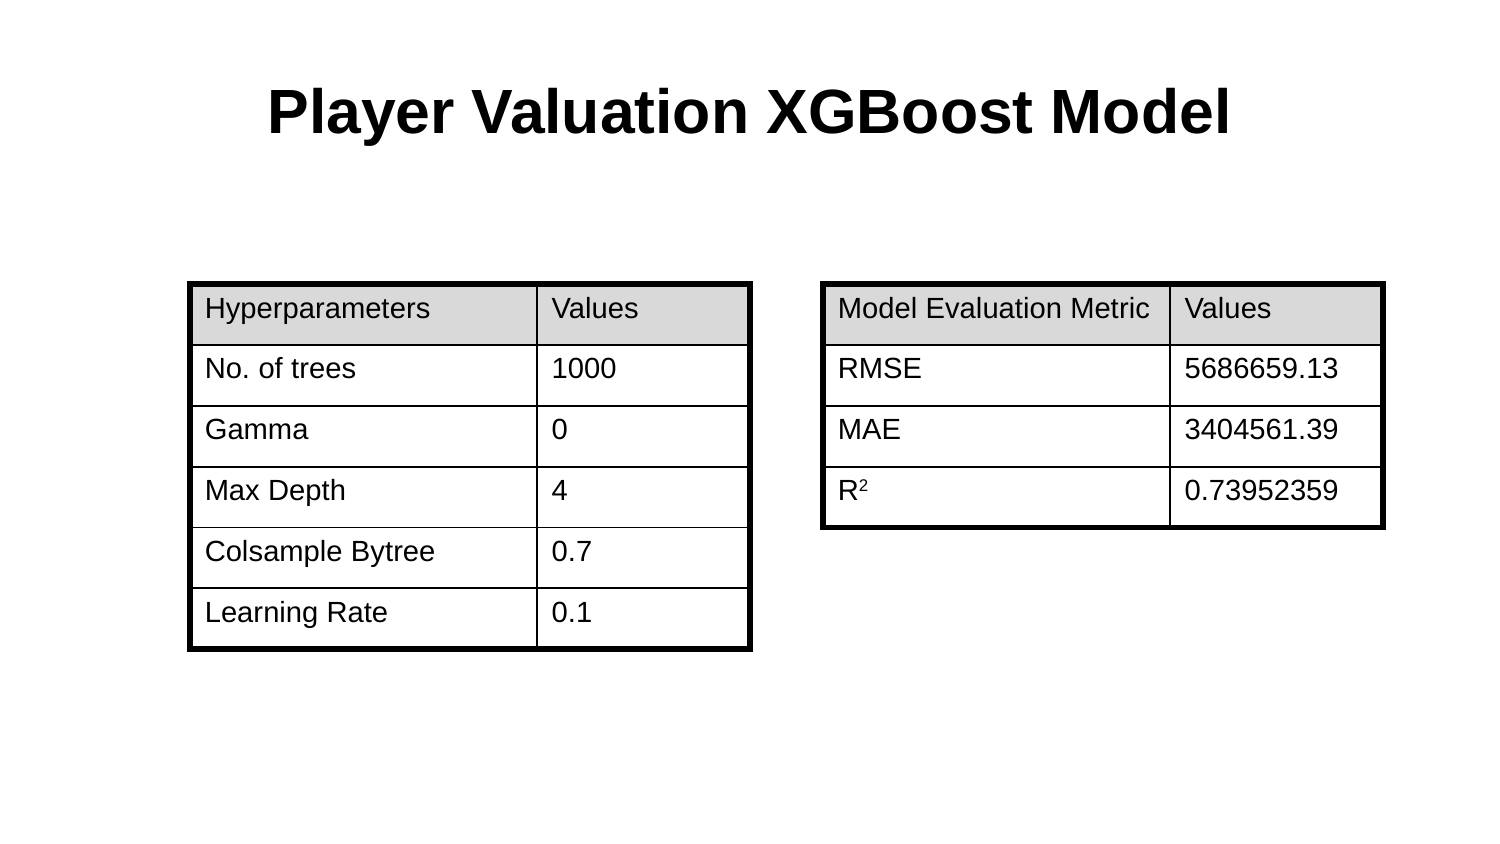

# Player Valuation XGBoost Model
| Hyperparameters | Values |
| --- | --- |
| No. of trees | 1000 |
| Gamma | 0 |
| Max Depth | 4 |
| Colsample Bytree | 0.7 |
| Learning Rate | 0.1 |
| Model Evaluation Metric | Values |
| --- | --- |
| RMSE | 5686659.13 |
| MAE | 3404561.39 |
| R2 | 0.73952359 |